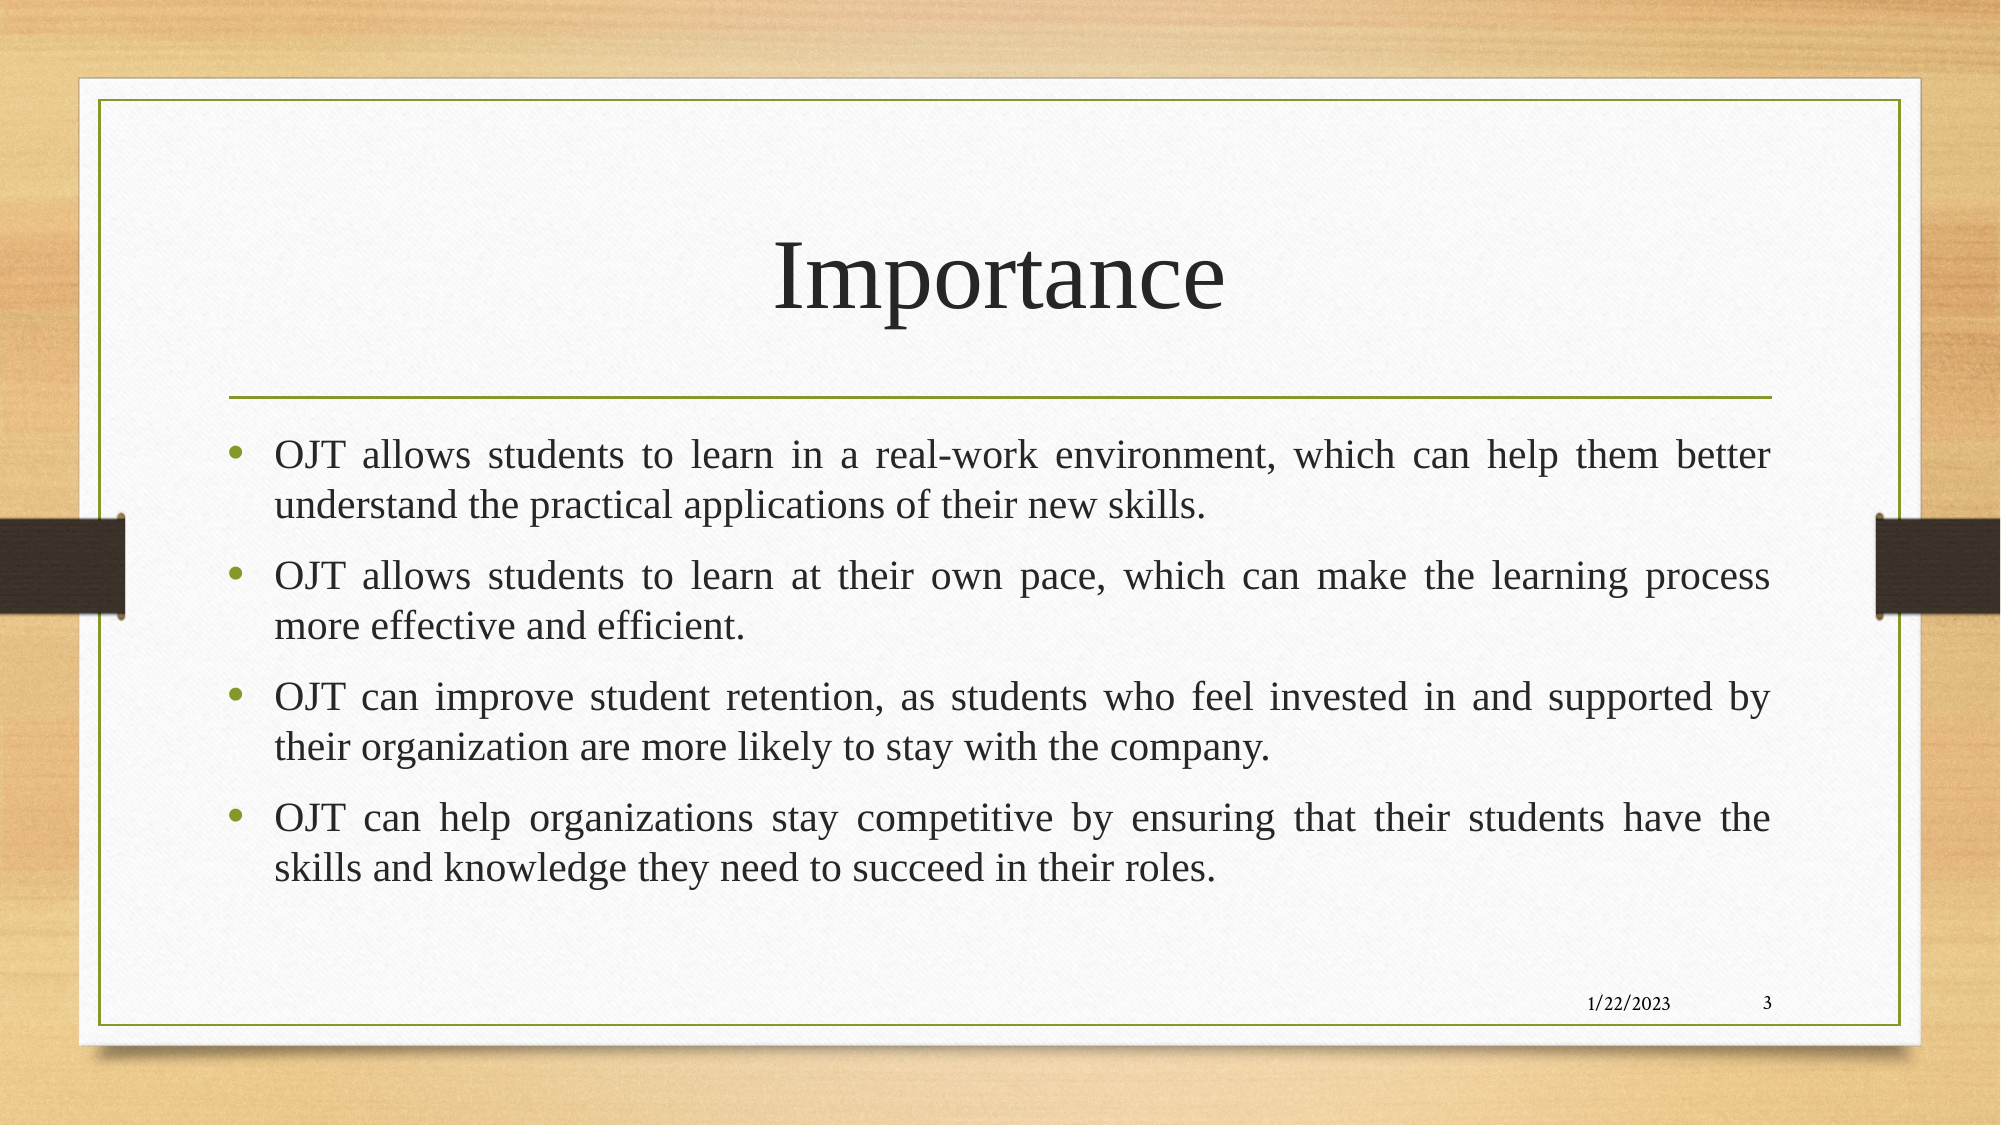

# Importance
OJT allows students to learn in a real-work environment, which can help them better understand the practical applications of their new skills.
OJT allows students to learn at their own pace, which can make the learning process more effective and efficient.
OJT can improve student retention, as students who feel invested in and supported by their organization are more likely to stay with the company.
OJT can help organizations stay competitive by ensuring that their students have the skills and knowledge they need to succeed in their roles.

1/22/2023
3